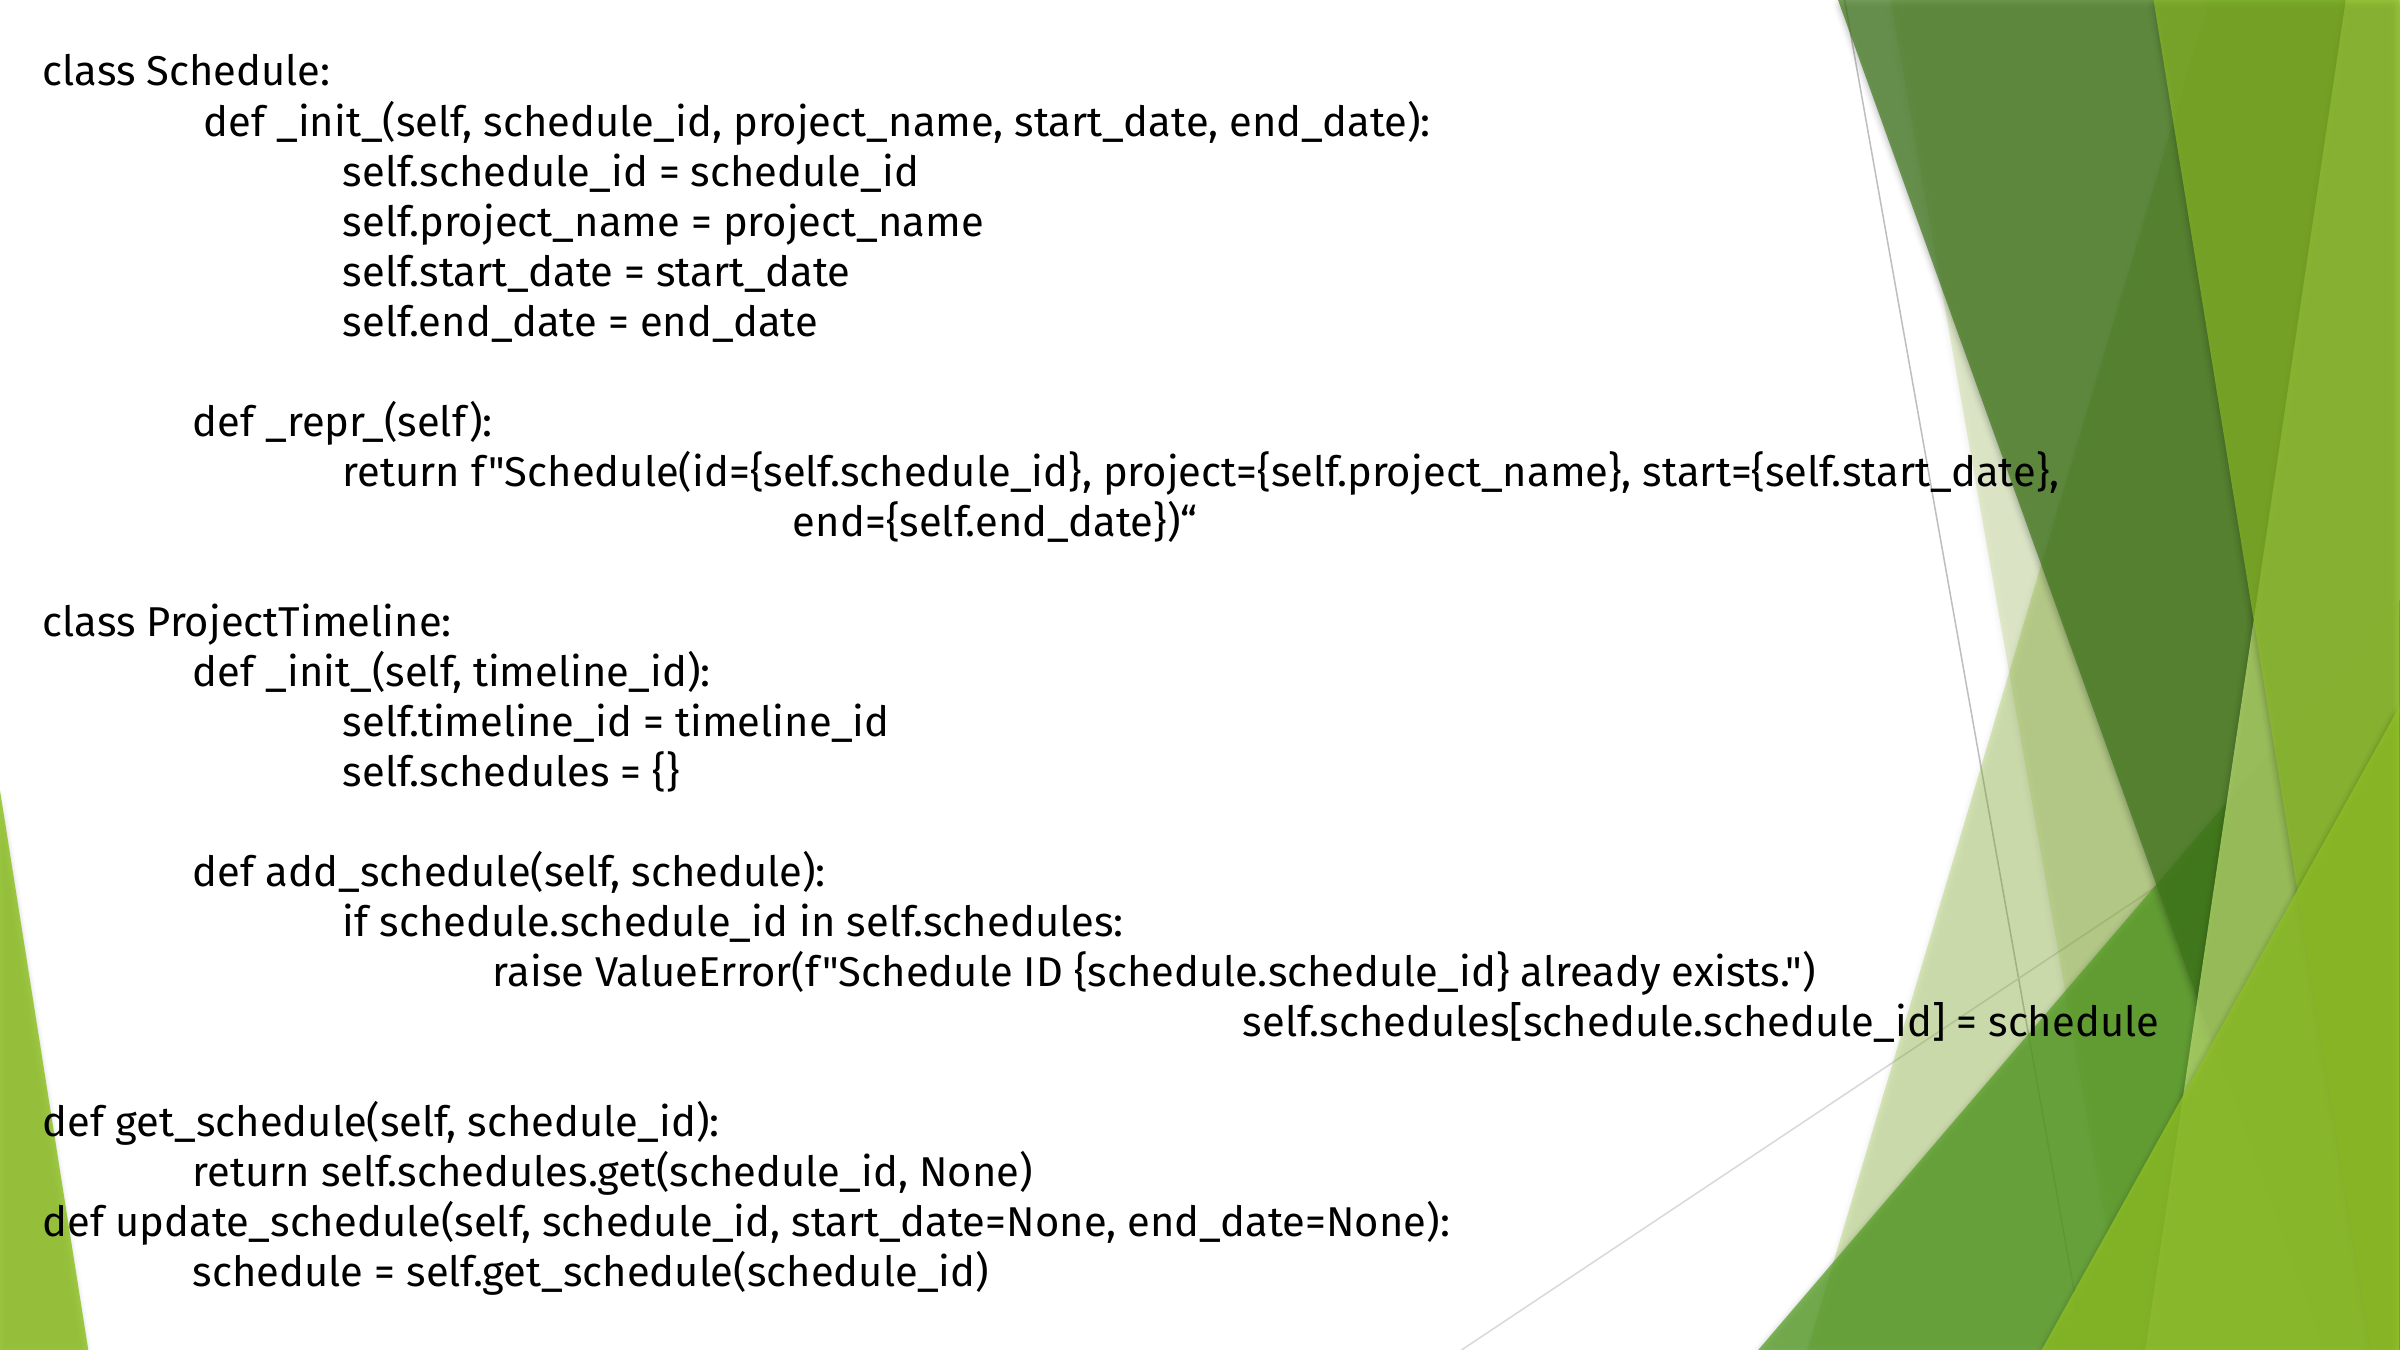

class Schedule:
	 def _init_(self, schedule_id, project_name, start_date, end_date):
		self.schedule_id = schedule_id
		self.project_name = project_name
		self.start_date = start_date
		self.end_date = end_date

	def _repr_(self):
		return f"Schedule(id={self.schedule_id}, project={self.project_name}, start={self.start_date}, 							end={self.end_date})“

class ProjectTimeline:
	def _init_(self, timeline_id):
		self.timeline_id = timeline_id
		self.schedules = {}

	def add_schedule(self, schedule):
		if schedule.schedule_id in self.schedules:
			raise ValueError(f"Schedule ID {schedule.schedule_id} already exists.")        									  		self.schedules[schedule.schedule_id] = schedule

def get_schedule(self, schedule_id):
	return self.schedules.get(schedule_id, None)
def update_schedule(self, schedule_id, start_date=None, end_date=None):
	schedule = self.get_schedule(schedule_id)